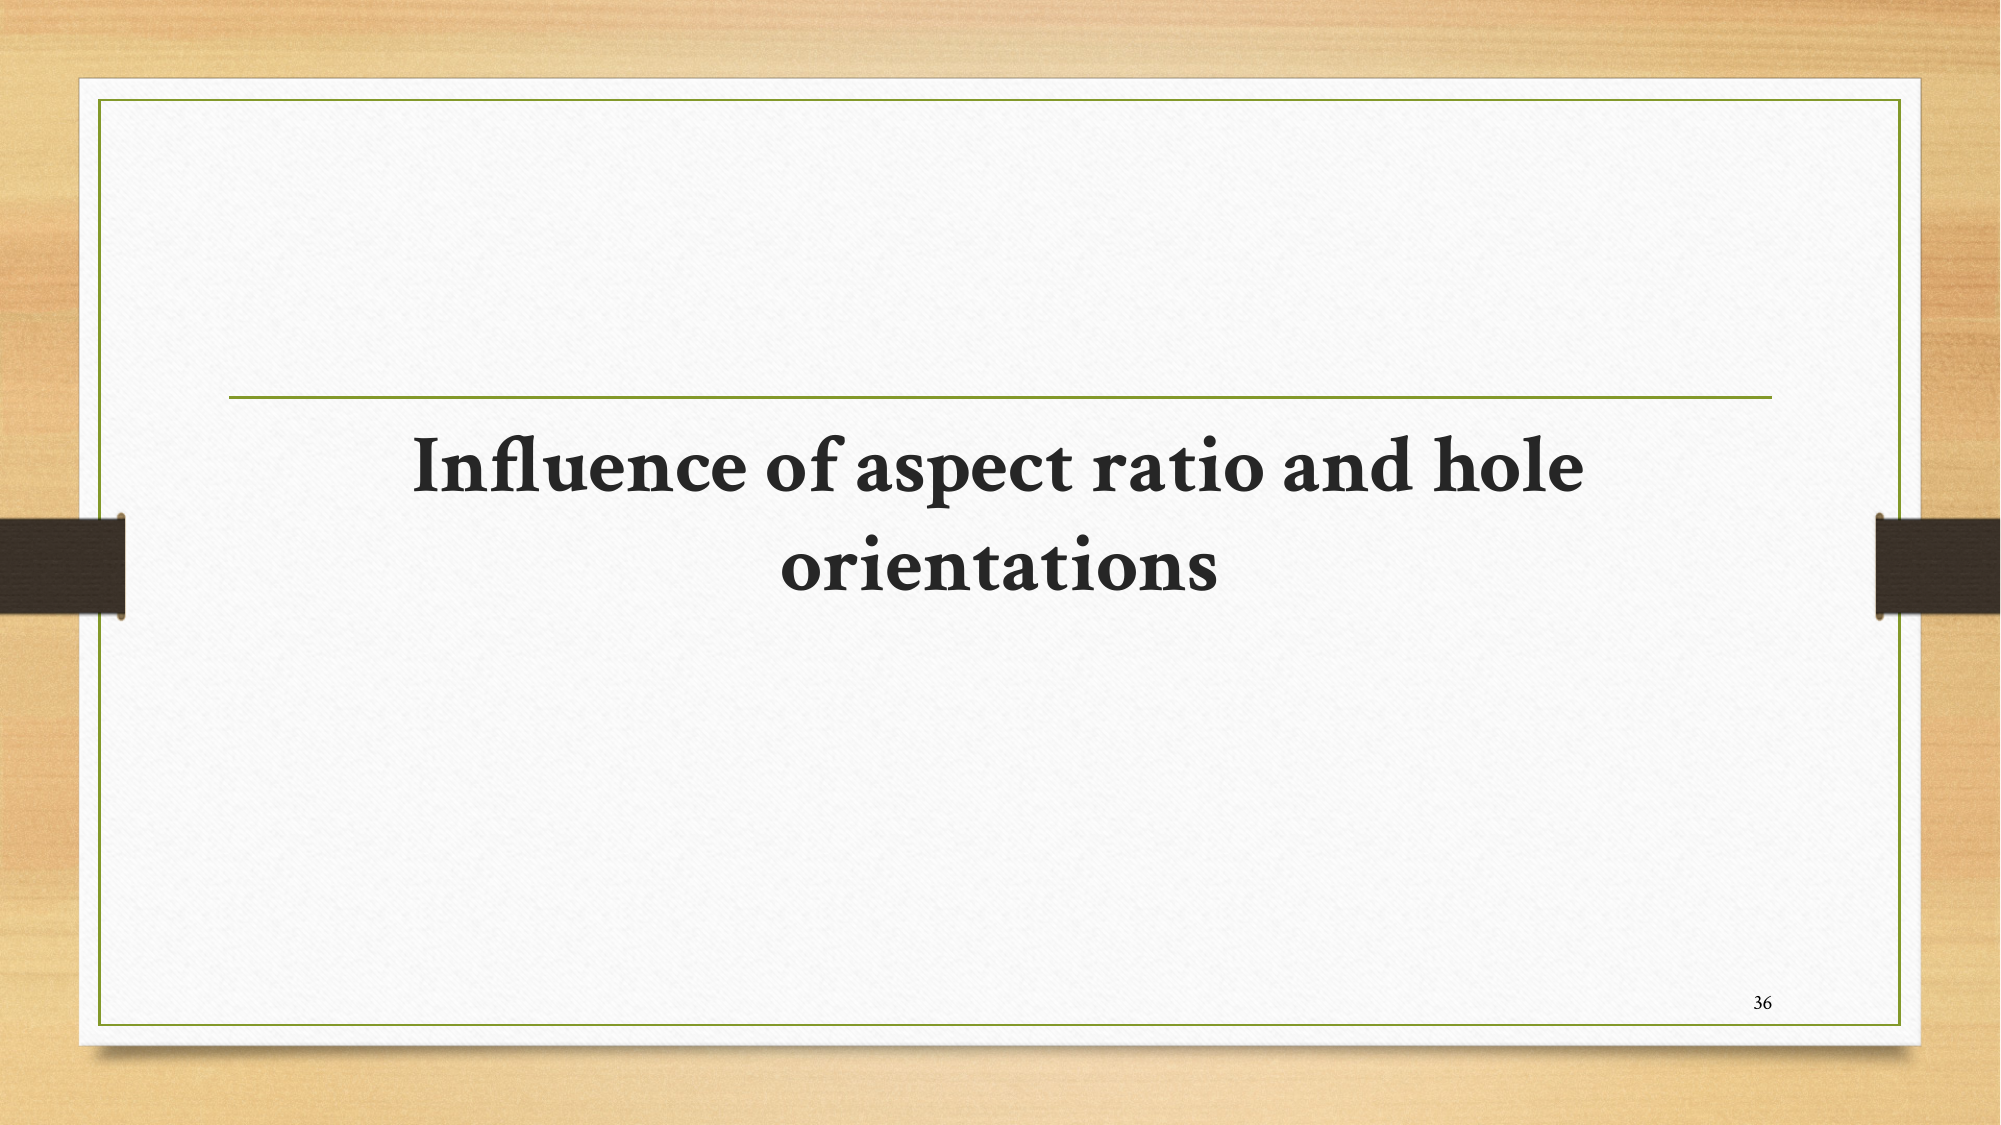

# Influence of aspect ratio and hole orientations
36